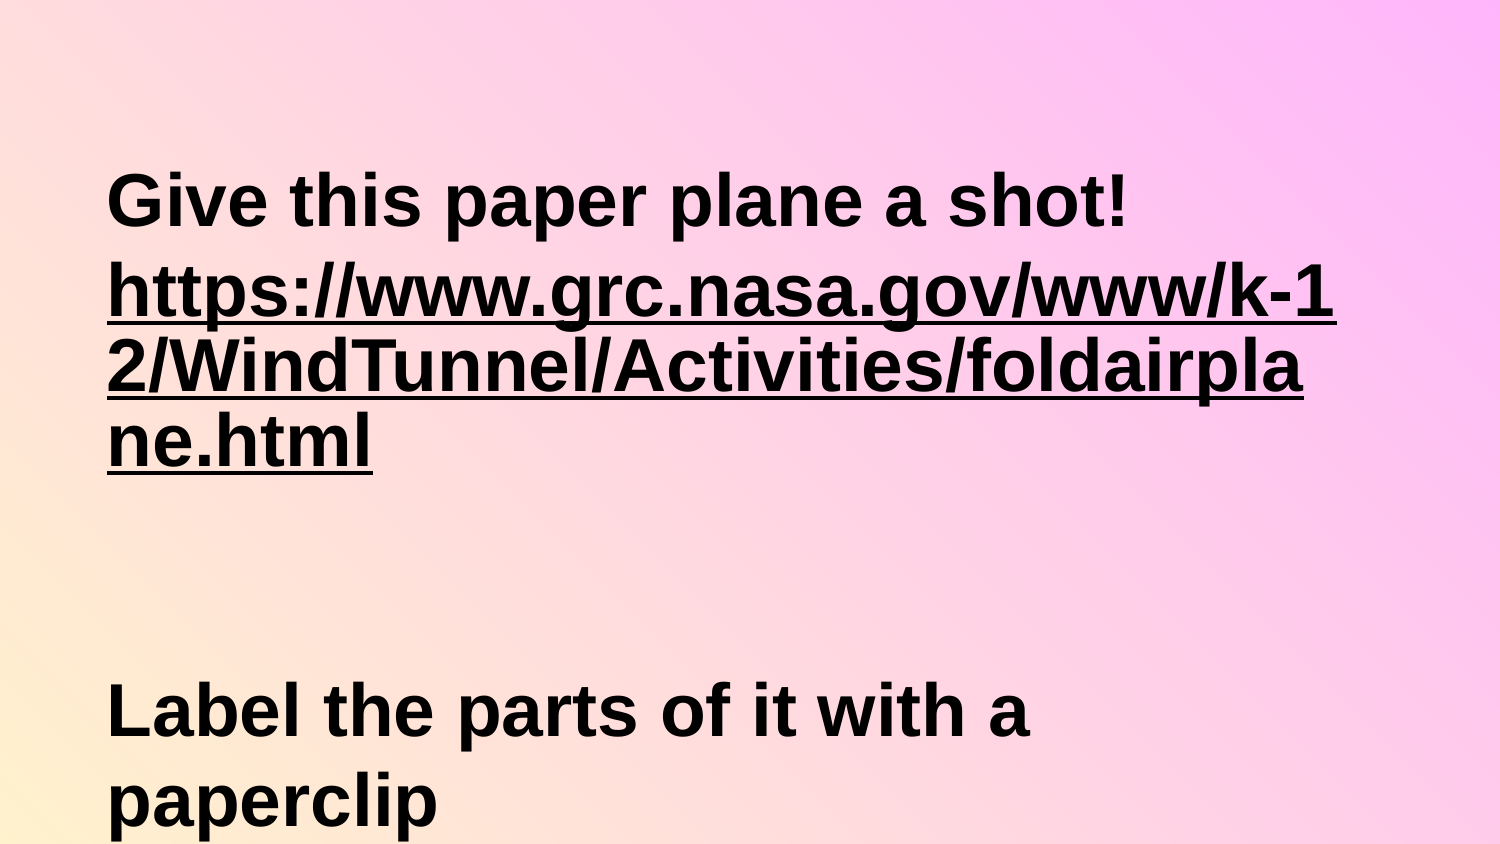

# Give this paper plane a shot!
https://www.grc.nasa.gov/www/k-12/WindTunnel/Activities/foldairplane.html

Label the parts of it with a paperclip